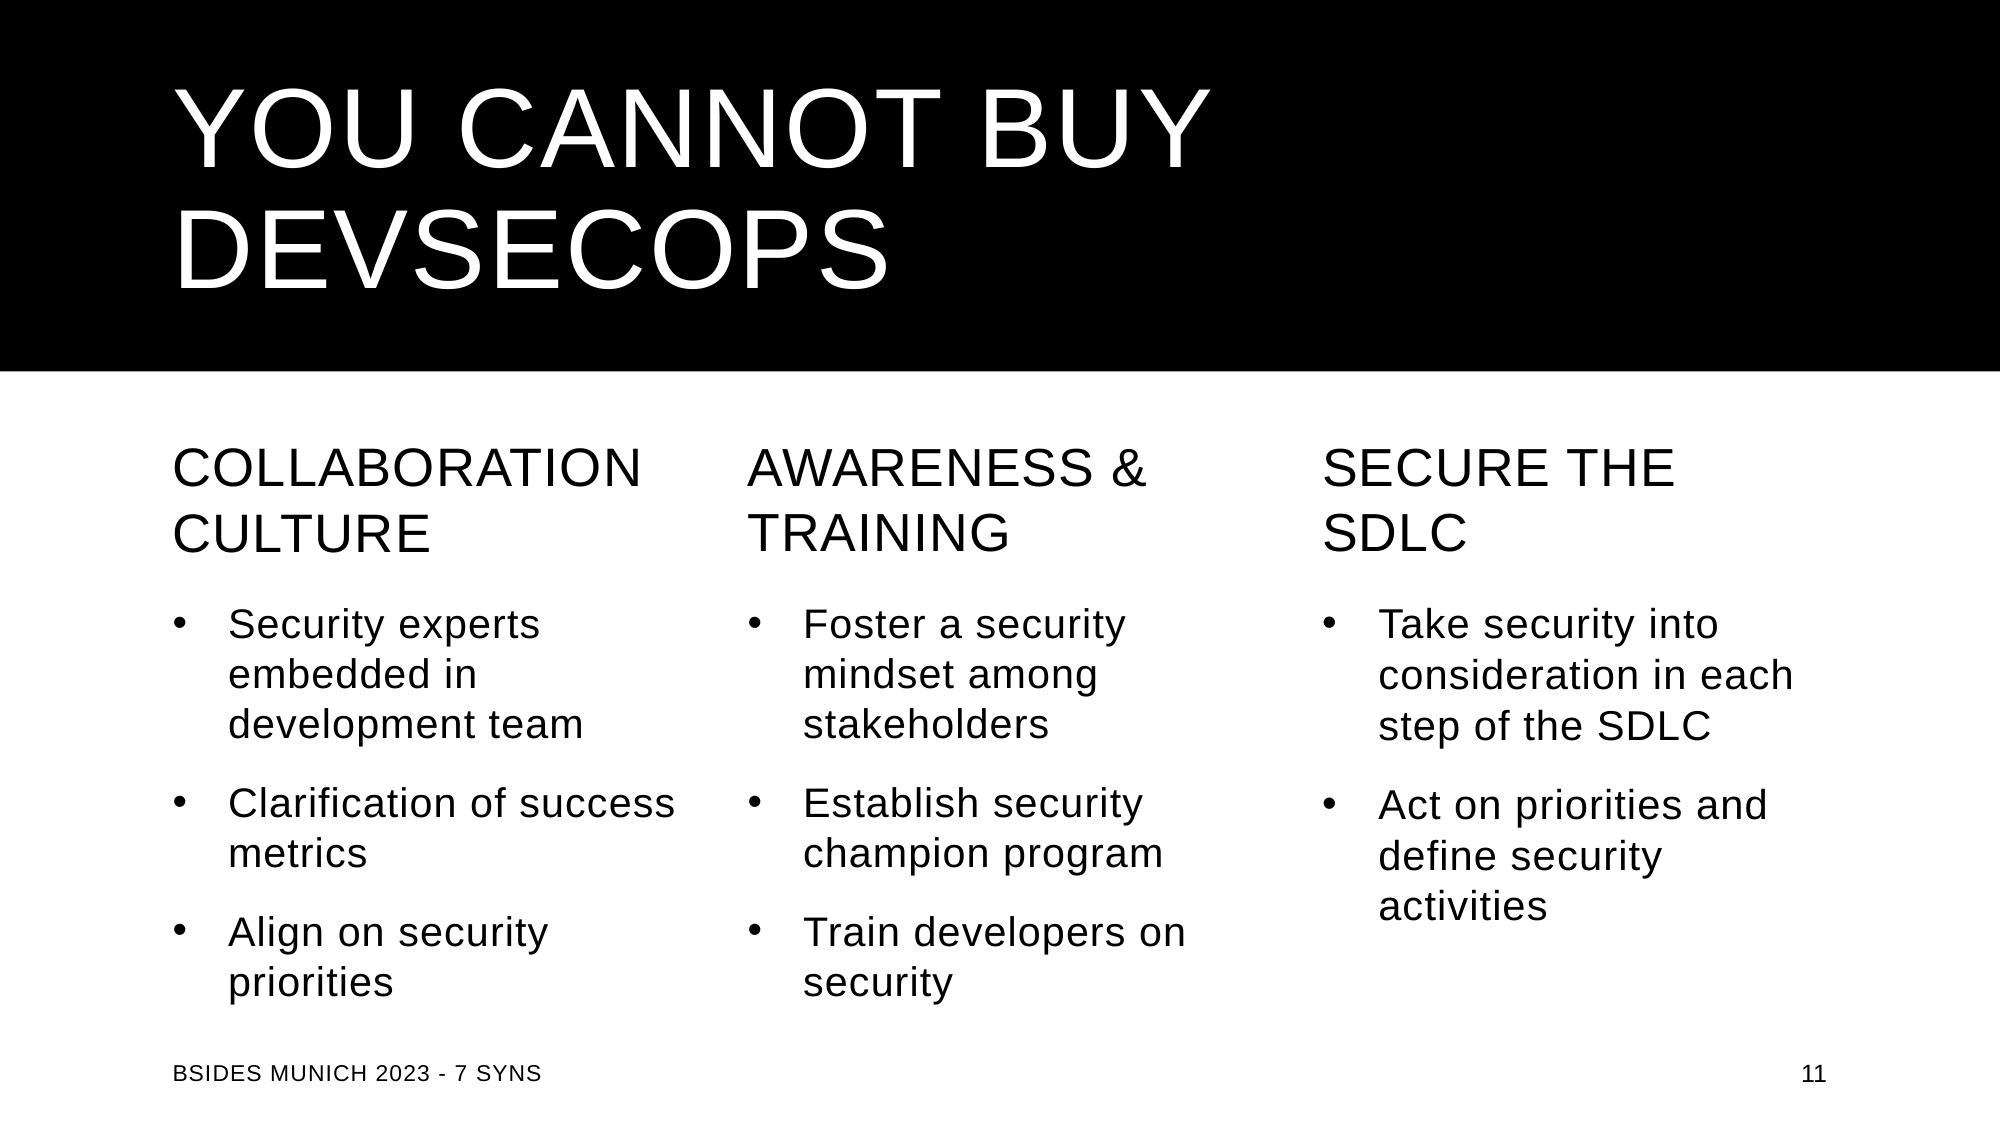

# You cannot buy devsecops
Secure the SDLC
Collaboration culture
Awareness & Training
Take security into consideration in each step of the SDLC
Act on priorities and define security activities

Security experts embedded in development team
Clarification of success metrics
Align on security priorities
Foster a security mindset among stakeholders
Establish security champion program
Train developers on security
BSides Munich 2023 - 7 SYNs
11